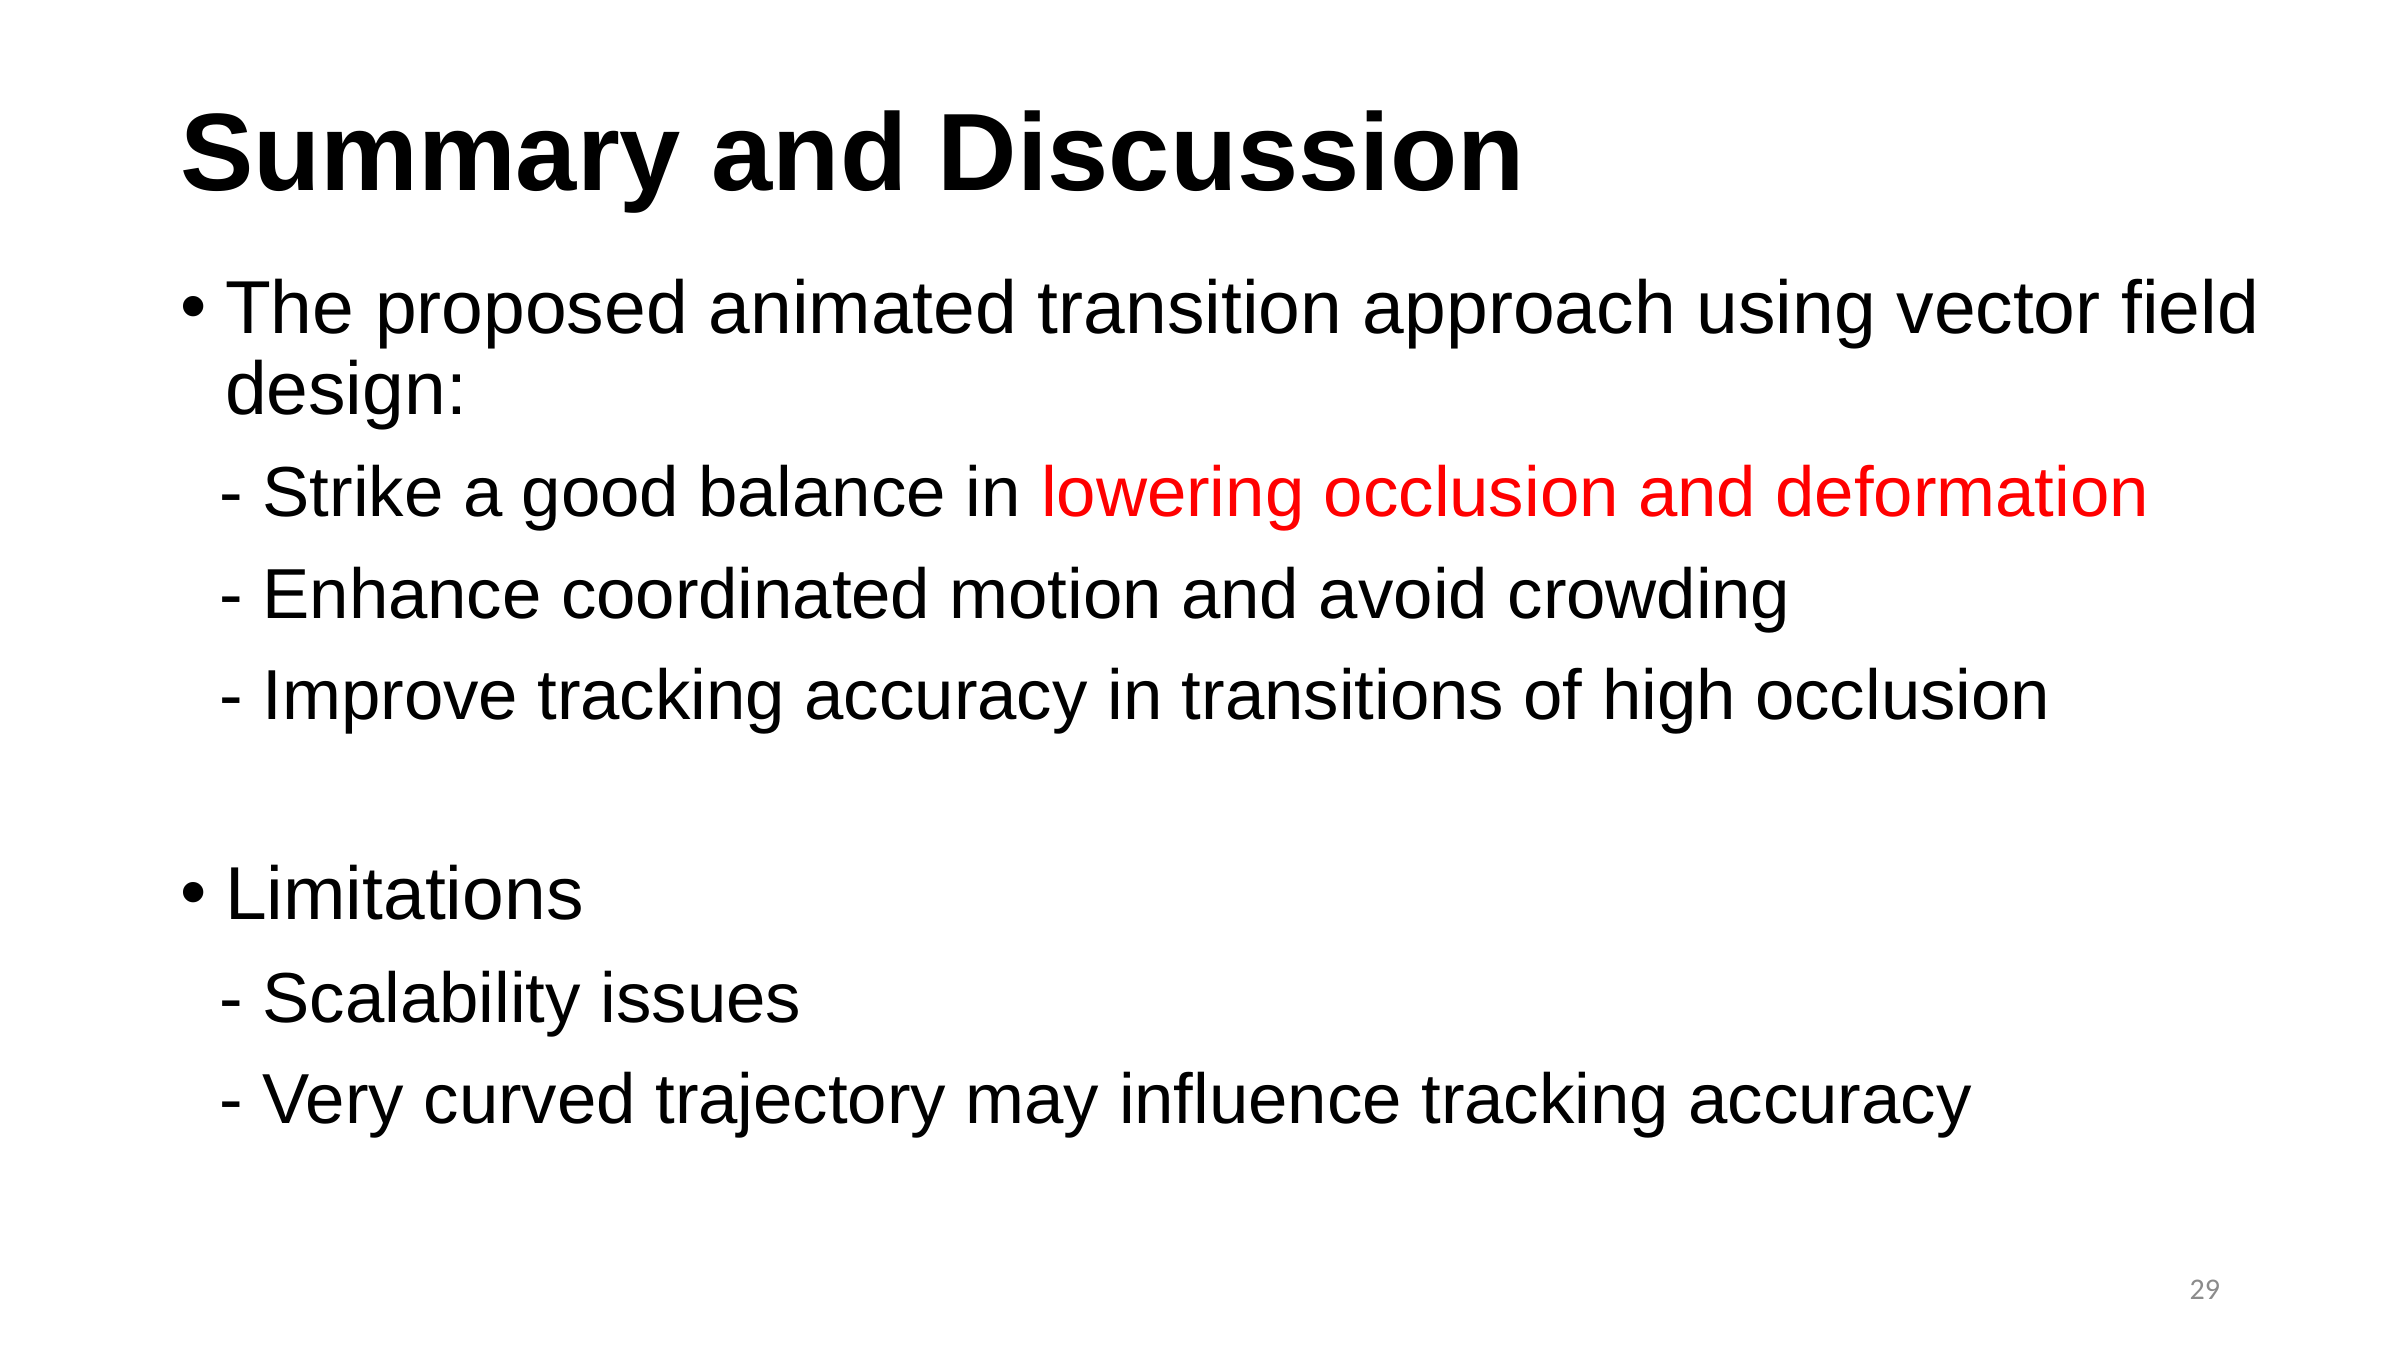

# Summary and Discussion
The proposed animated transition approach using vector field design:
  - Strike a good balance in lowering occlusion and deformation
  - Enhance coordinated motion and avoid crowding
  - Improve tracking accuracy in transitions of high occlusion

Limitations
  - Scalability issues
  - Very curved trajectory may influence tracking accuracy

29